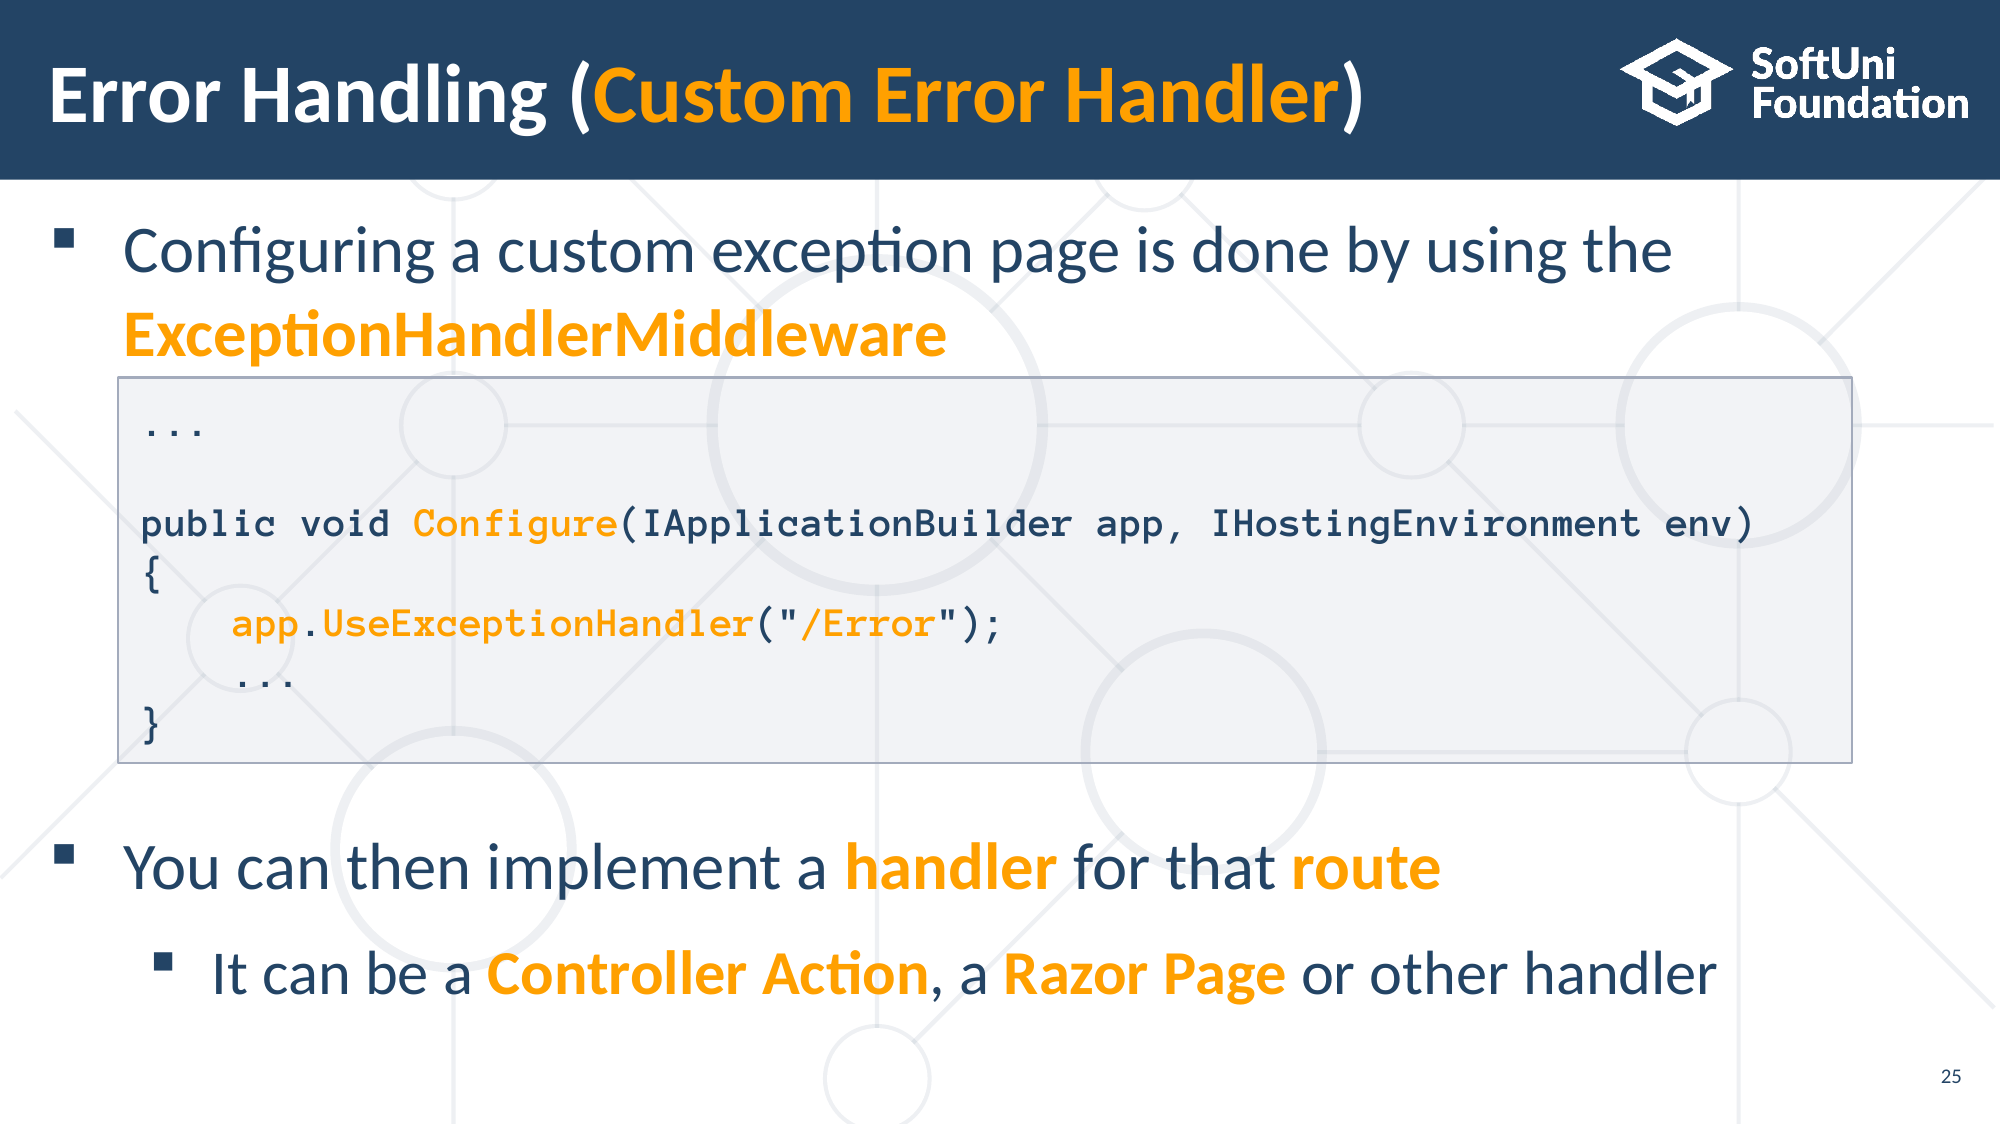

# Error Handling (Custom Error Handler)
Configuring a custom exception page is done by using the
ExceptionHandlerMiddleware

You can then implement a handler for that route
It can be a Controller Action, a Razor Page or other handler
...

public void Configure(IApplicationBuilder app, IHostingEnvironment env)
{
    app.UseExceptionHandler("/Error");
    ...
}
25